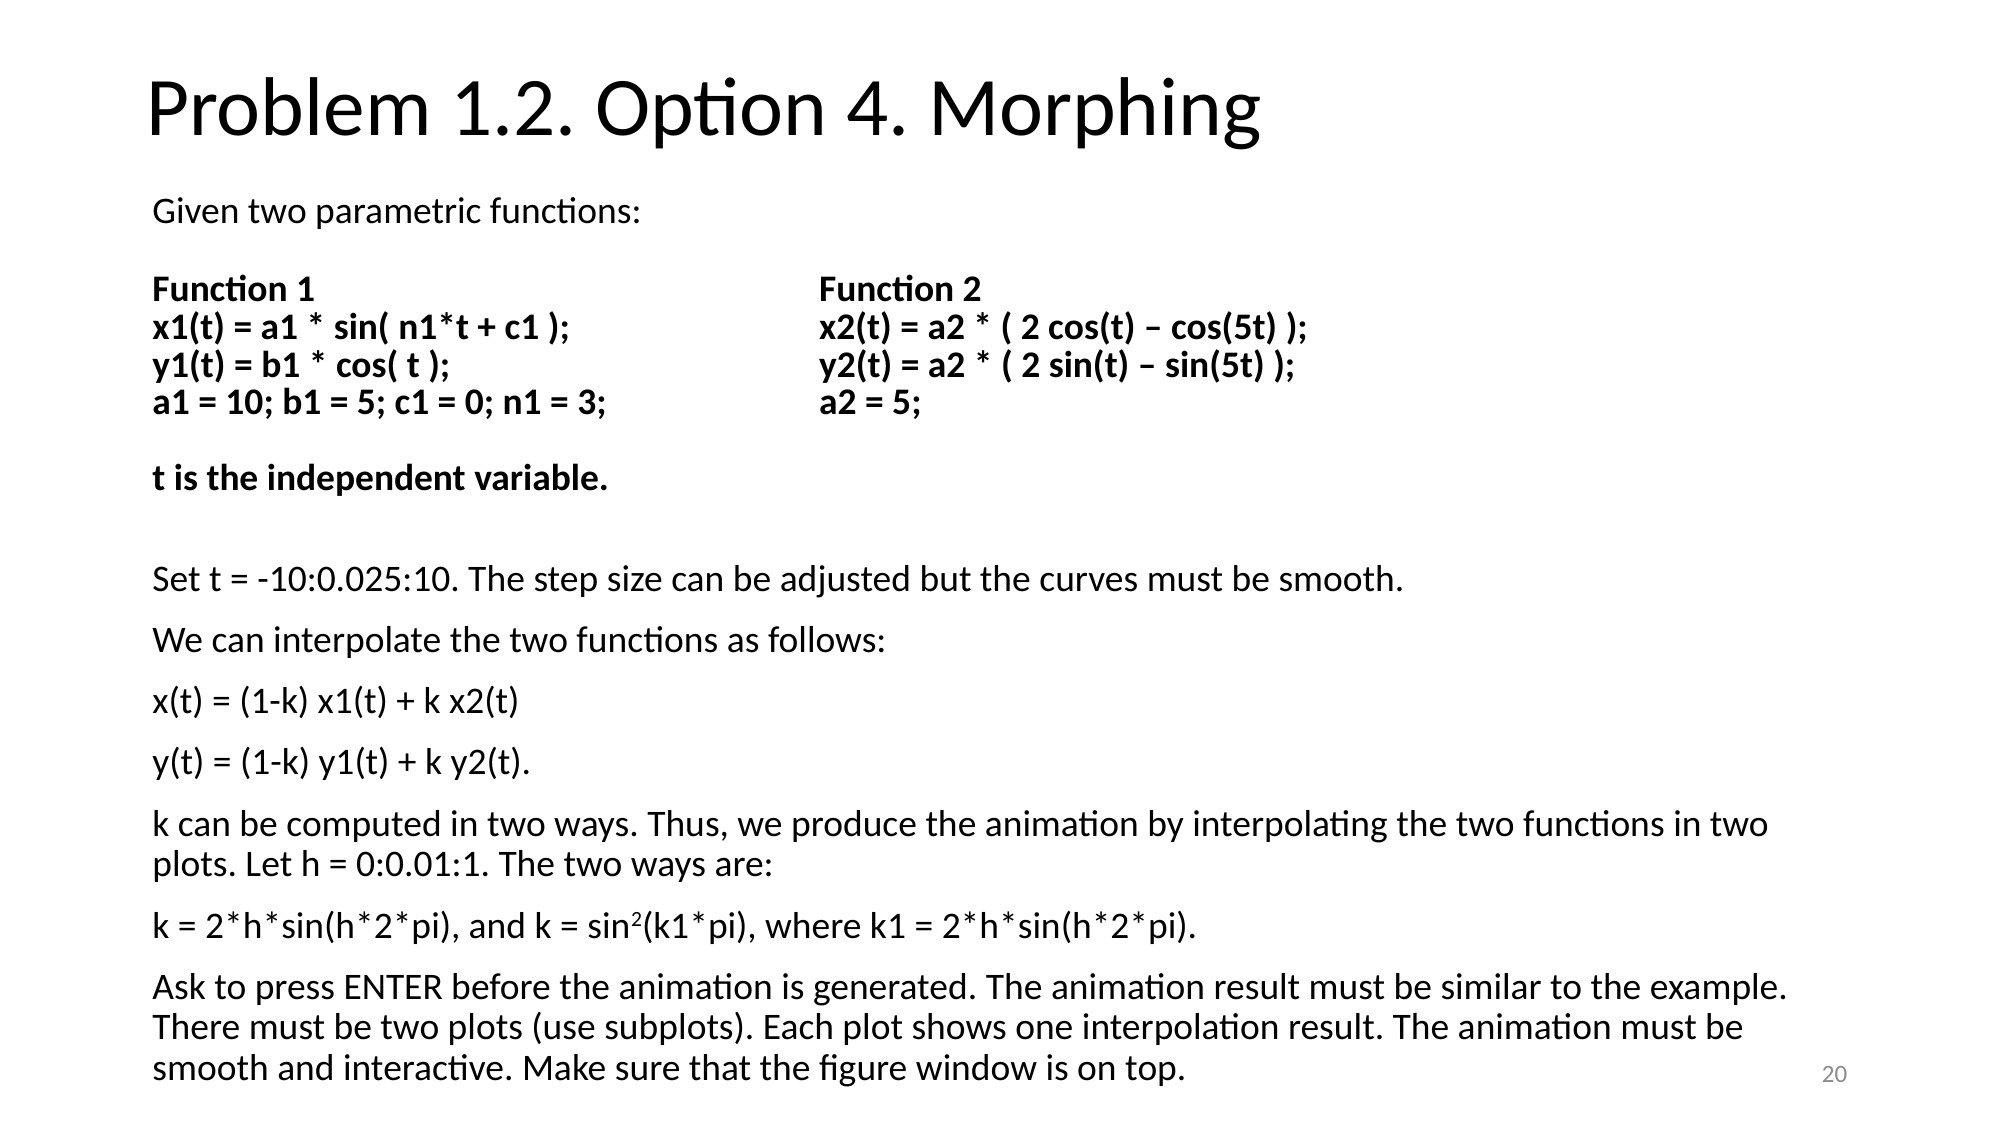

# Problem 1.2. Option 4. Morphing
Given two parametric functions:

Set t = -10:0.025:10. The step size can be adjusted but the curves must be smooth.
We can interpolate the two functions as follows:
x(t) = (1-k) x1(t) + k x2(t)
y(t) = (1-k) y1(t) + k y2(t).
k can be computed in two ways. Thus, we produce the animation by interpolating the two functions in two plots. Let h = 0:0.01:1. The two ways are:
k = 2*h*sin(h*2*pi), and k = sin2(k1*pi), where k1 = 2*h*sin(h*2*pi).
Ask to press ENTER before the animation is generated. The animation result must be similar to the example. There must be two plots (use subplots). Each plot shows one interpolation result. The animation must be smooth and interactive. Make sure that the figure window is on top.
| Function 1 x1(t) = a1 \* sin( n1\*t + c1 ); y1(t) = b1 \* cos( t ); a1 = 10; b1 = 5; c1 = 0; n1 = 3; t is the independent variable. | Function 2 x2(t) = a2 \* ( 2 cos(t) – cos(5t) ); y2(t) = a2 \* ( 2 sin(t) – sin(5t) ); a2 = 5; |
| --- | --- |
20